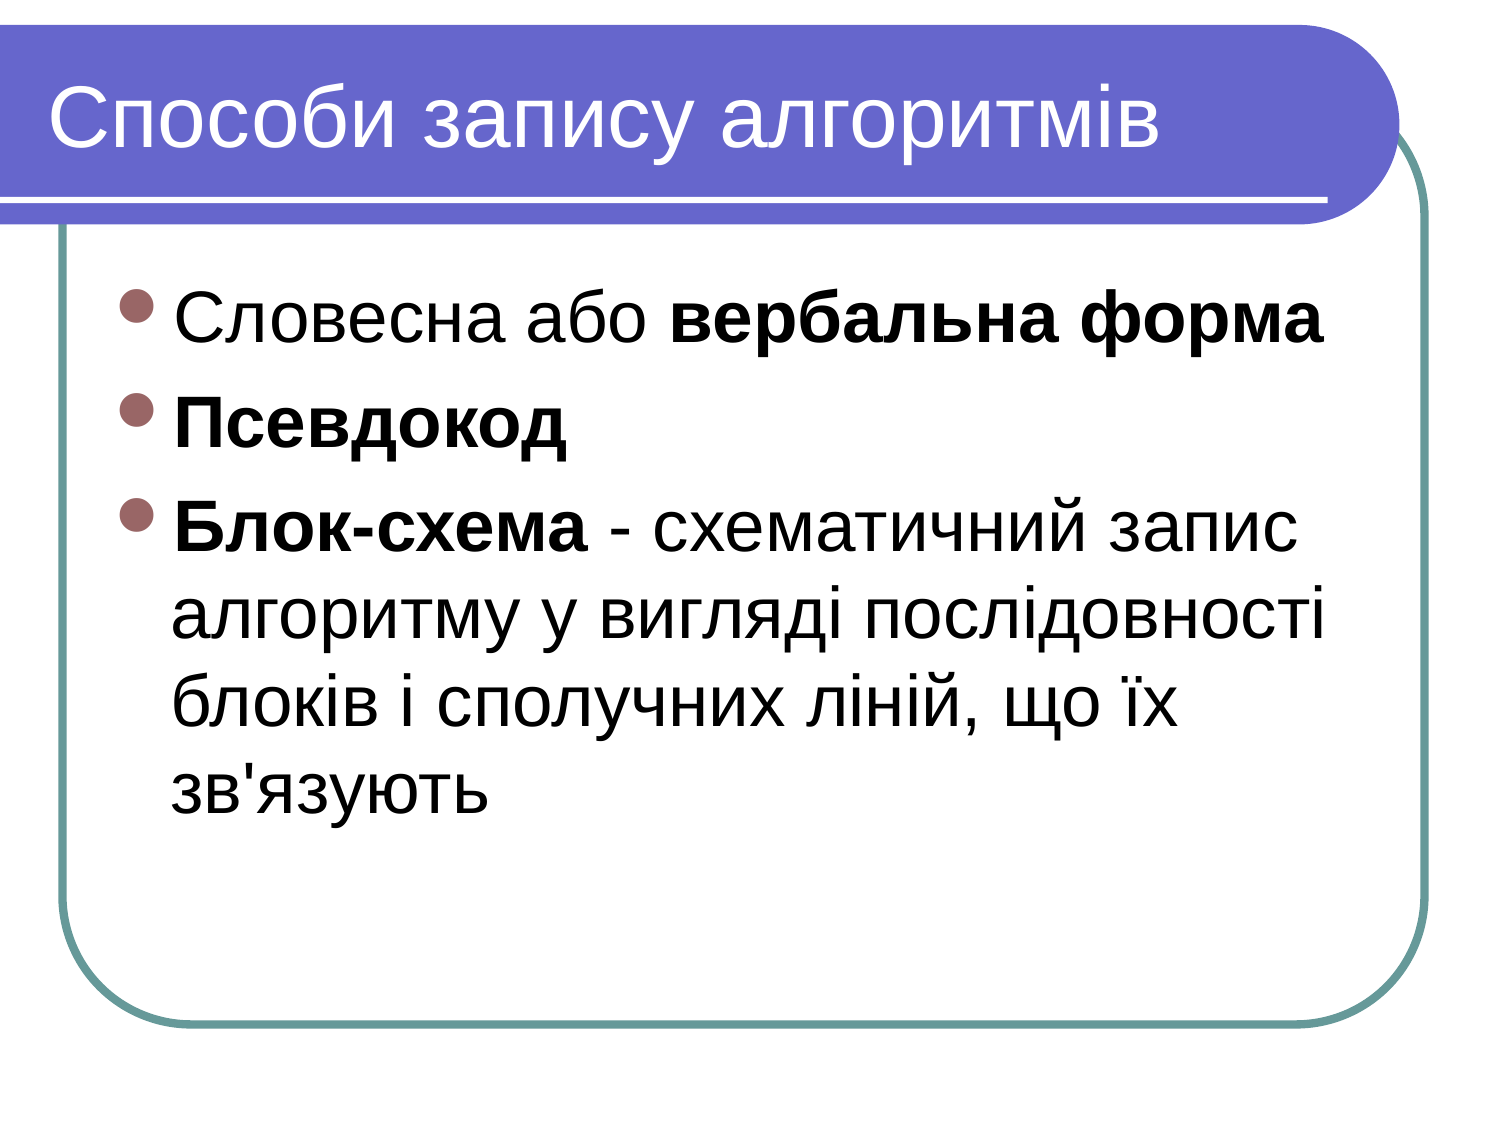

Способи запису алгоритмів
Словесна або вербальна форма
Псевдокод
Блок-схема - схематичний запис алгоритму у вигляді послідовності блоків і сполучних ліній, що їх зв'язують